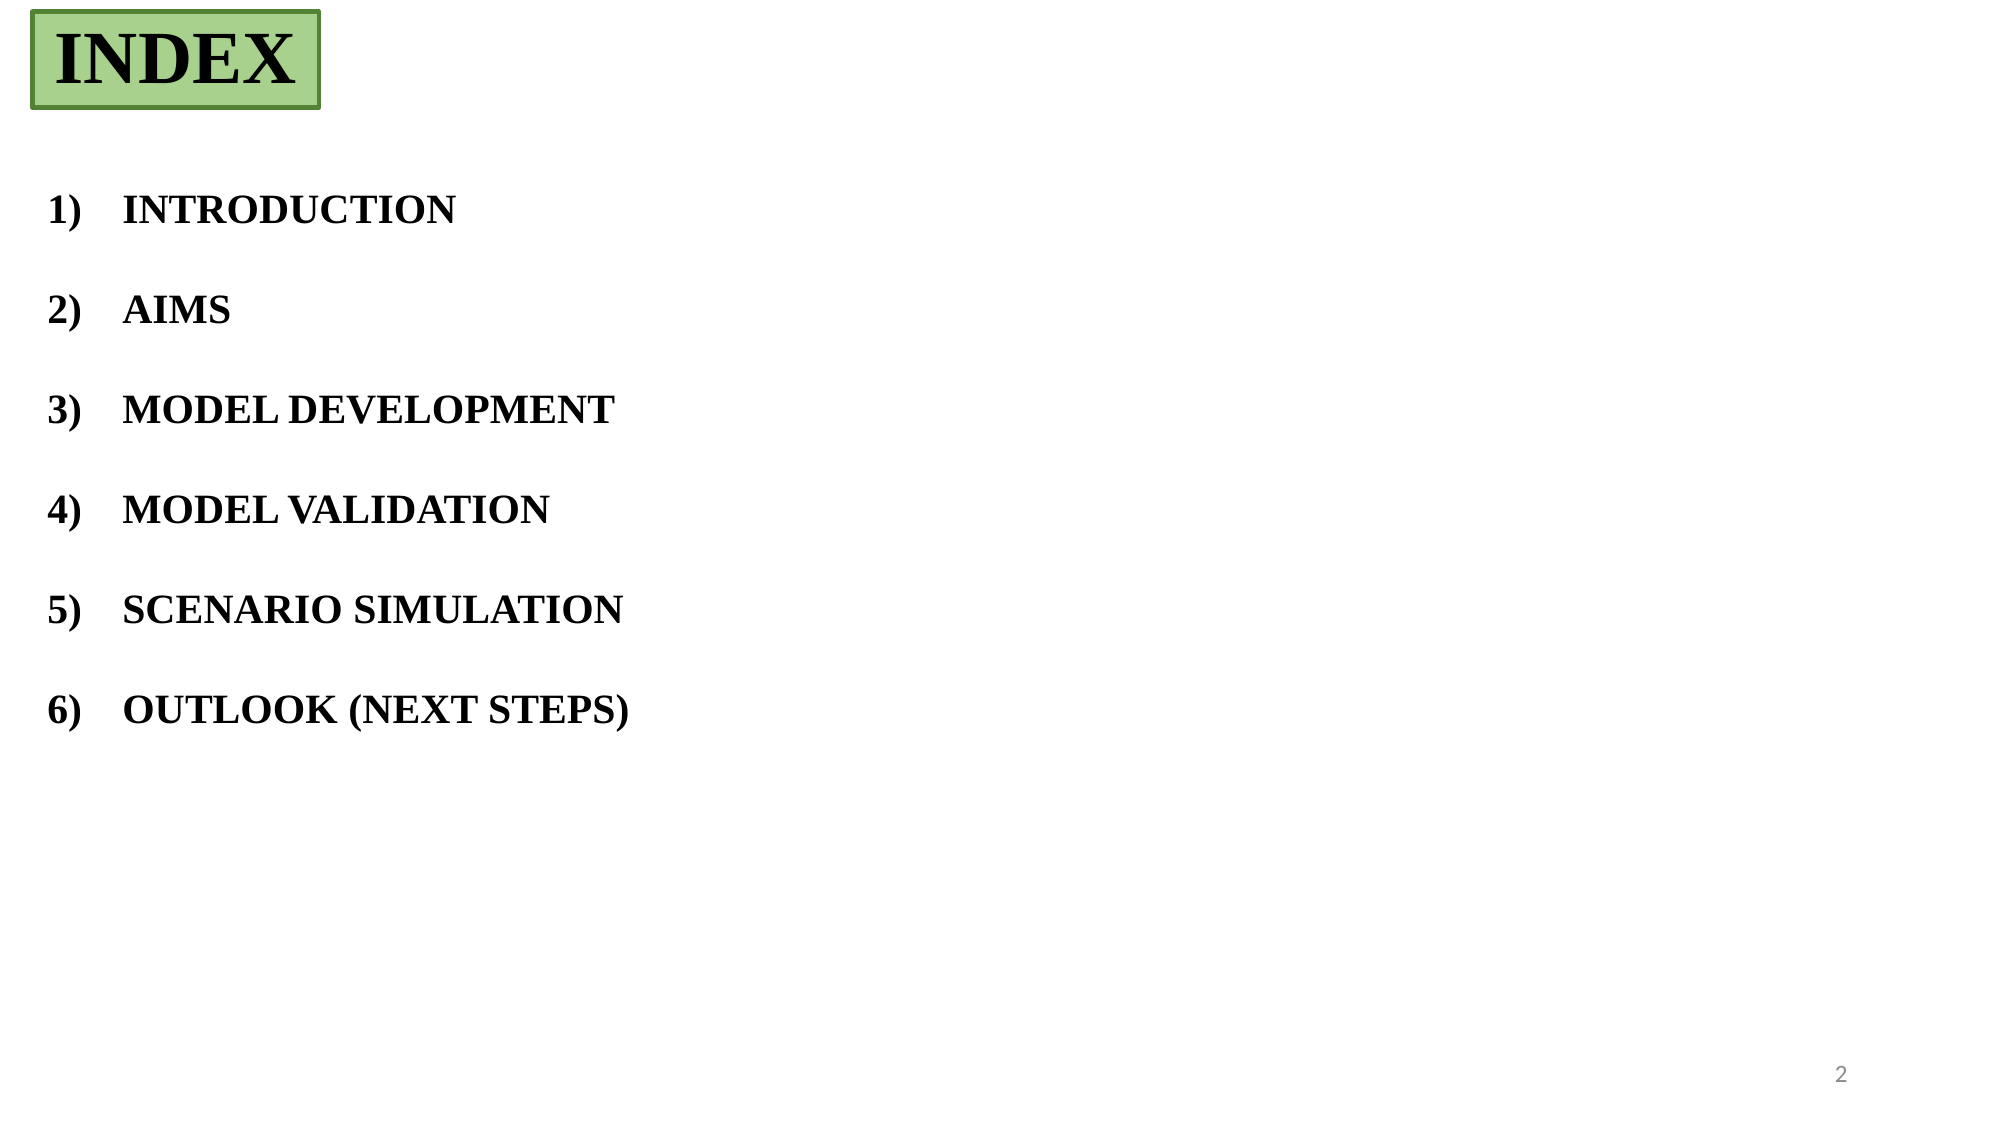

INDEX
INTRODUCTION

AIMS

MODEL DEVELOPMENT

MODEL VALIDATION

SCENARIO SIMULATION

OUTLOOK (NEXT STEPS)

2